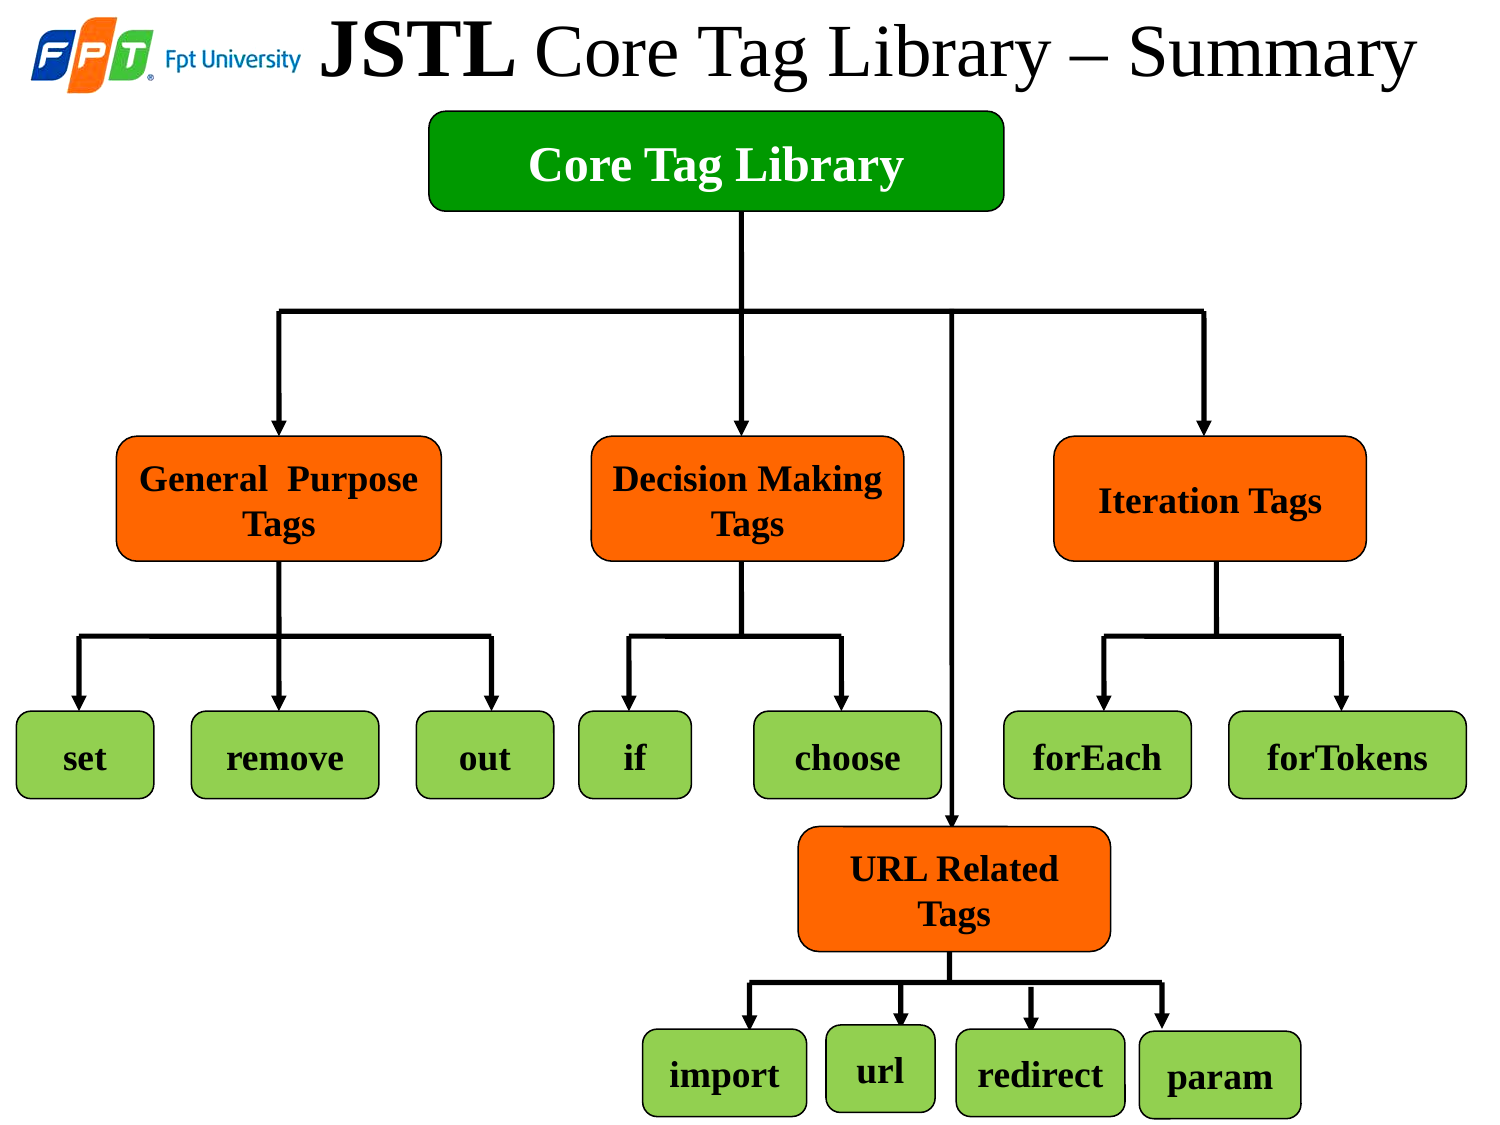

JSTL Core Tag Library – Summary
Core Tag Library

General  Purpose Tags
Decision Making Tags
Iteration Tags

set
remove
out
if
choose
forEach
forTokens
URL Related Tags

url
import
redirect
param